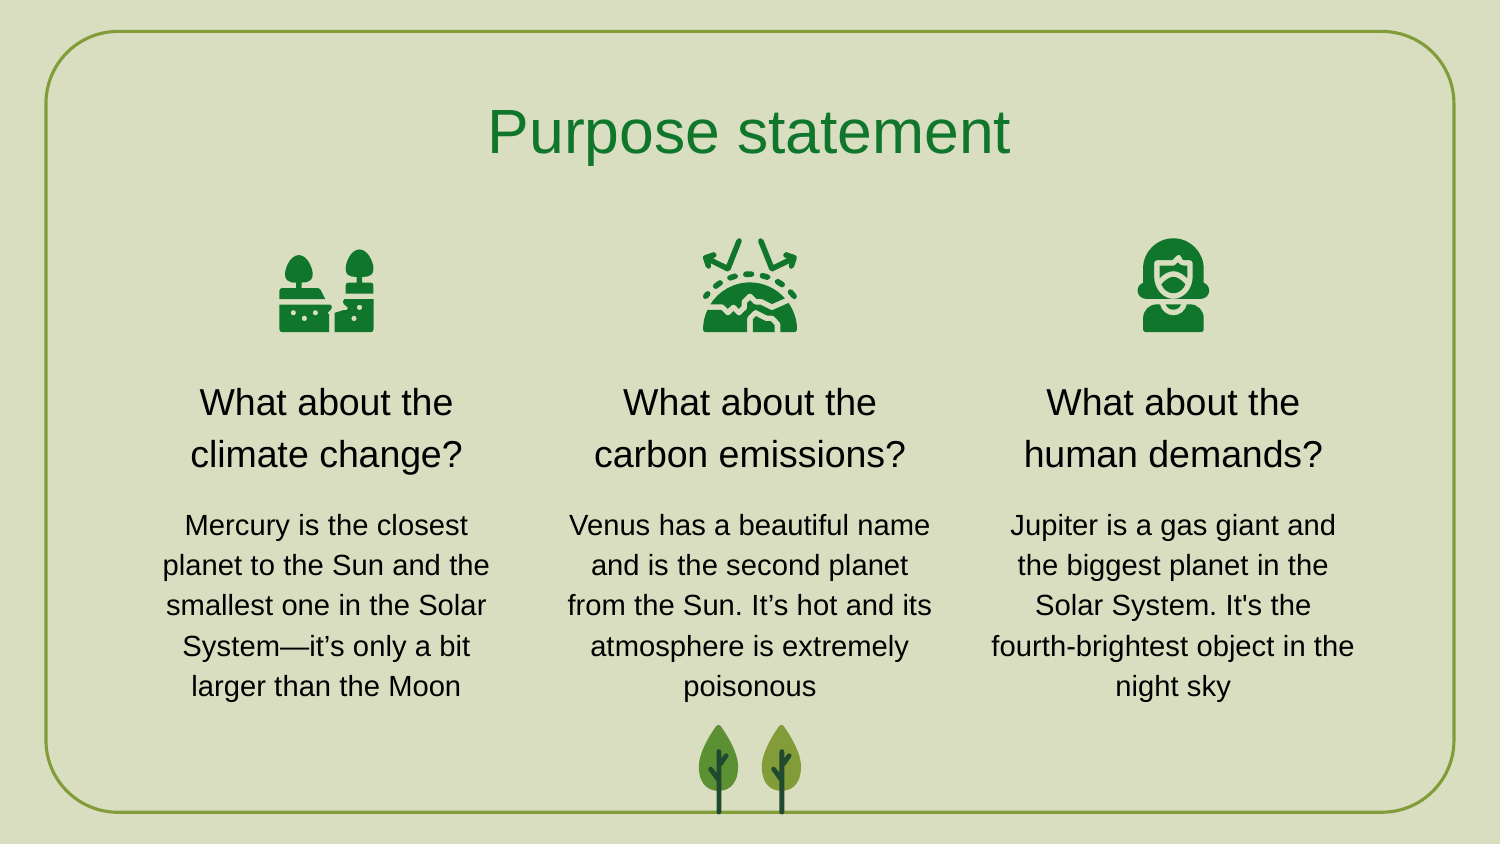

# Purpose statement

What about the climate change?
What about the carbon emissions?
What about the human demands?
Mercury is the closest planet to the Sun and the smallest one in the Solar System—it’s only a bit larger than the Moon
Venus has a beautiful name and is the second planet from the Sun. It’s hot and its atmosphere is extremely poisonous
Jupiter is a gas giant and the biggest planet in the Solar System. It's the fourth-brightest object in the night sky